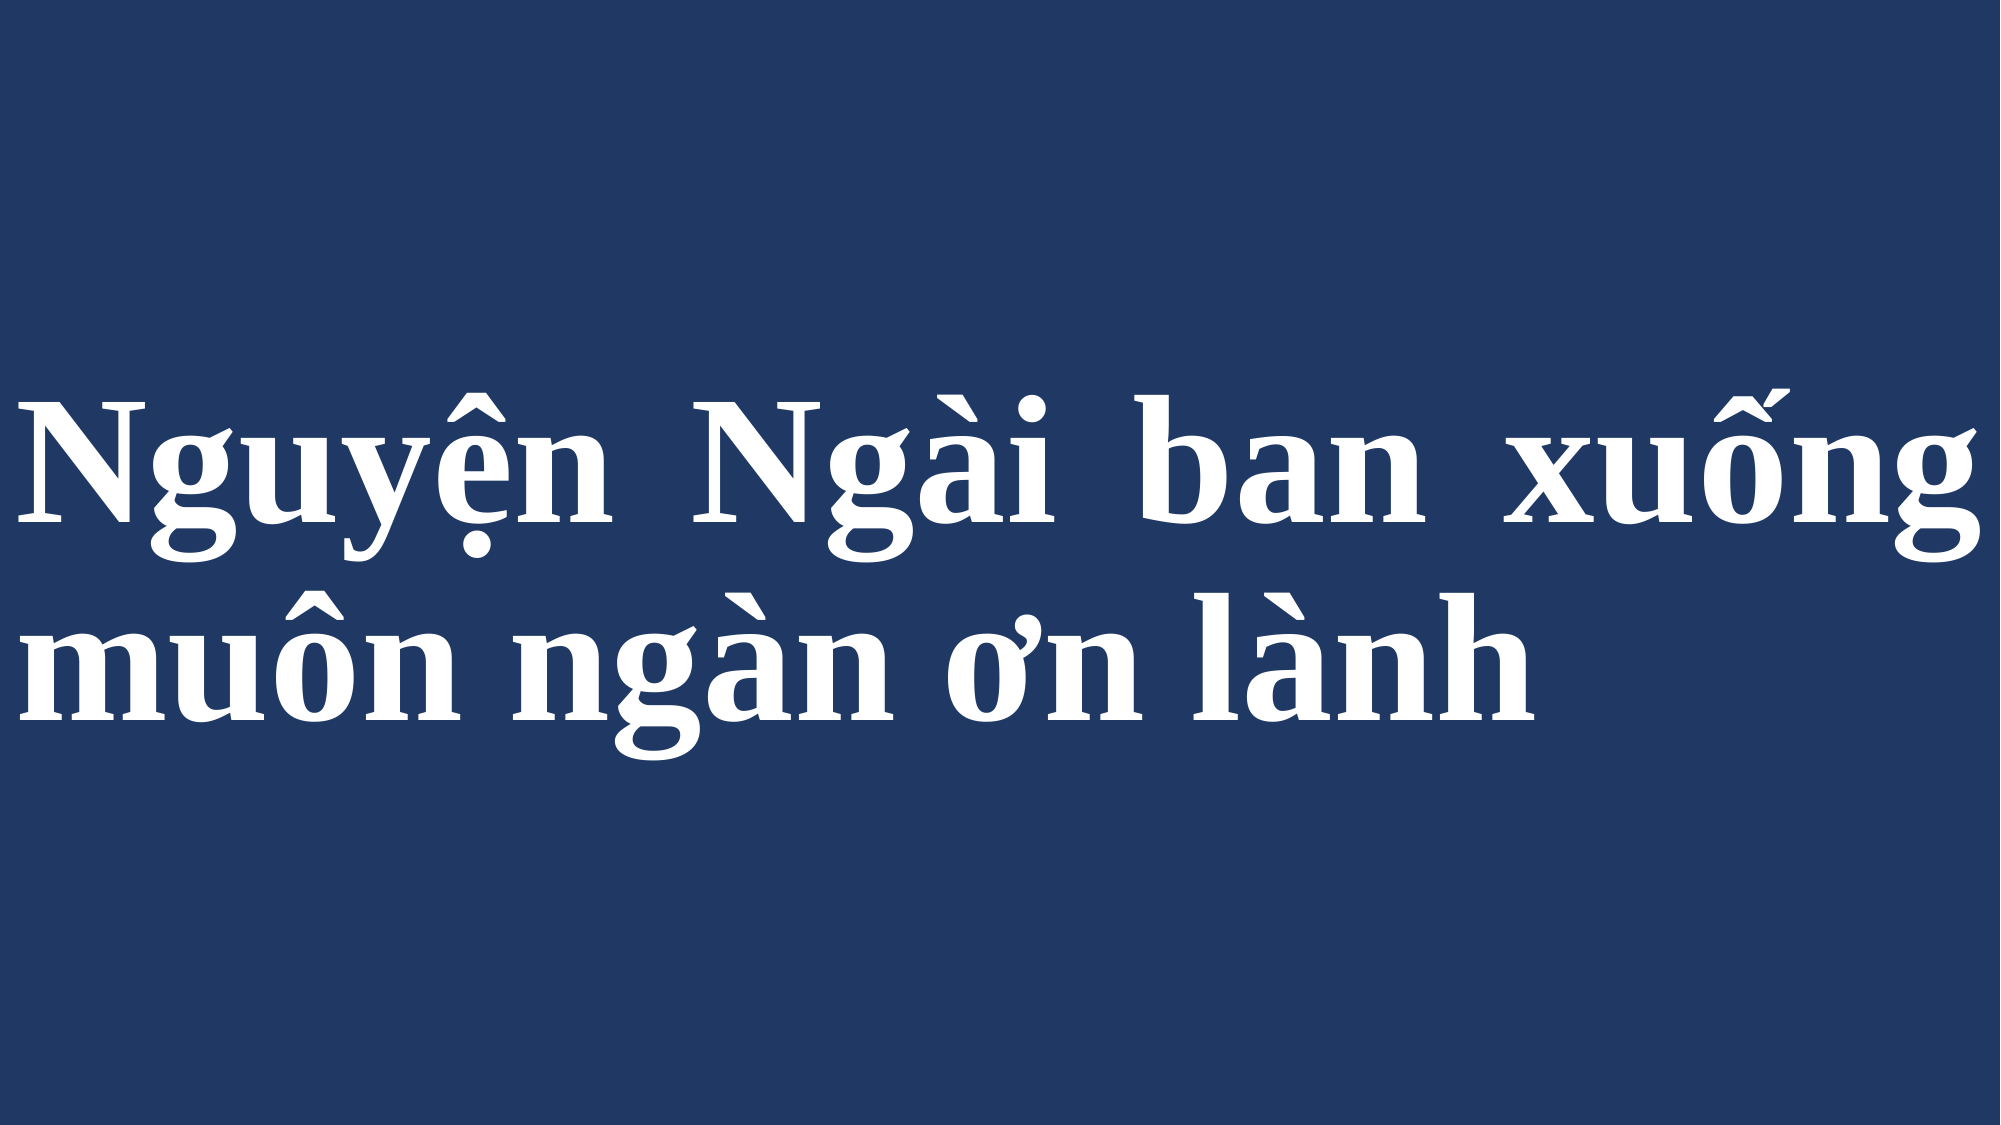

# Nguyện Ngài ban xuống muôn ngàn ơn lành